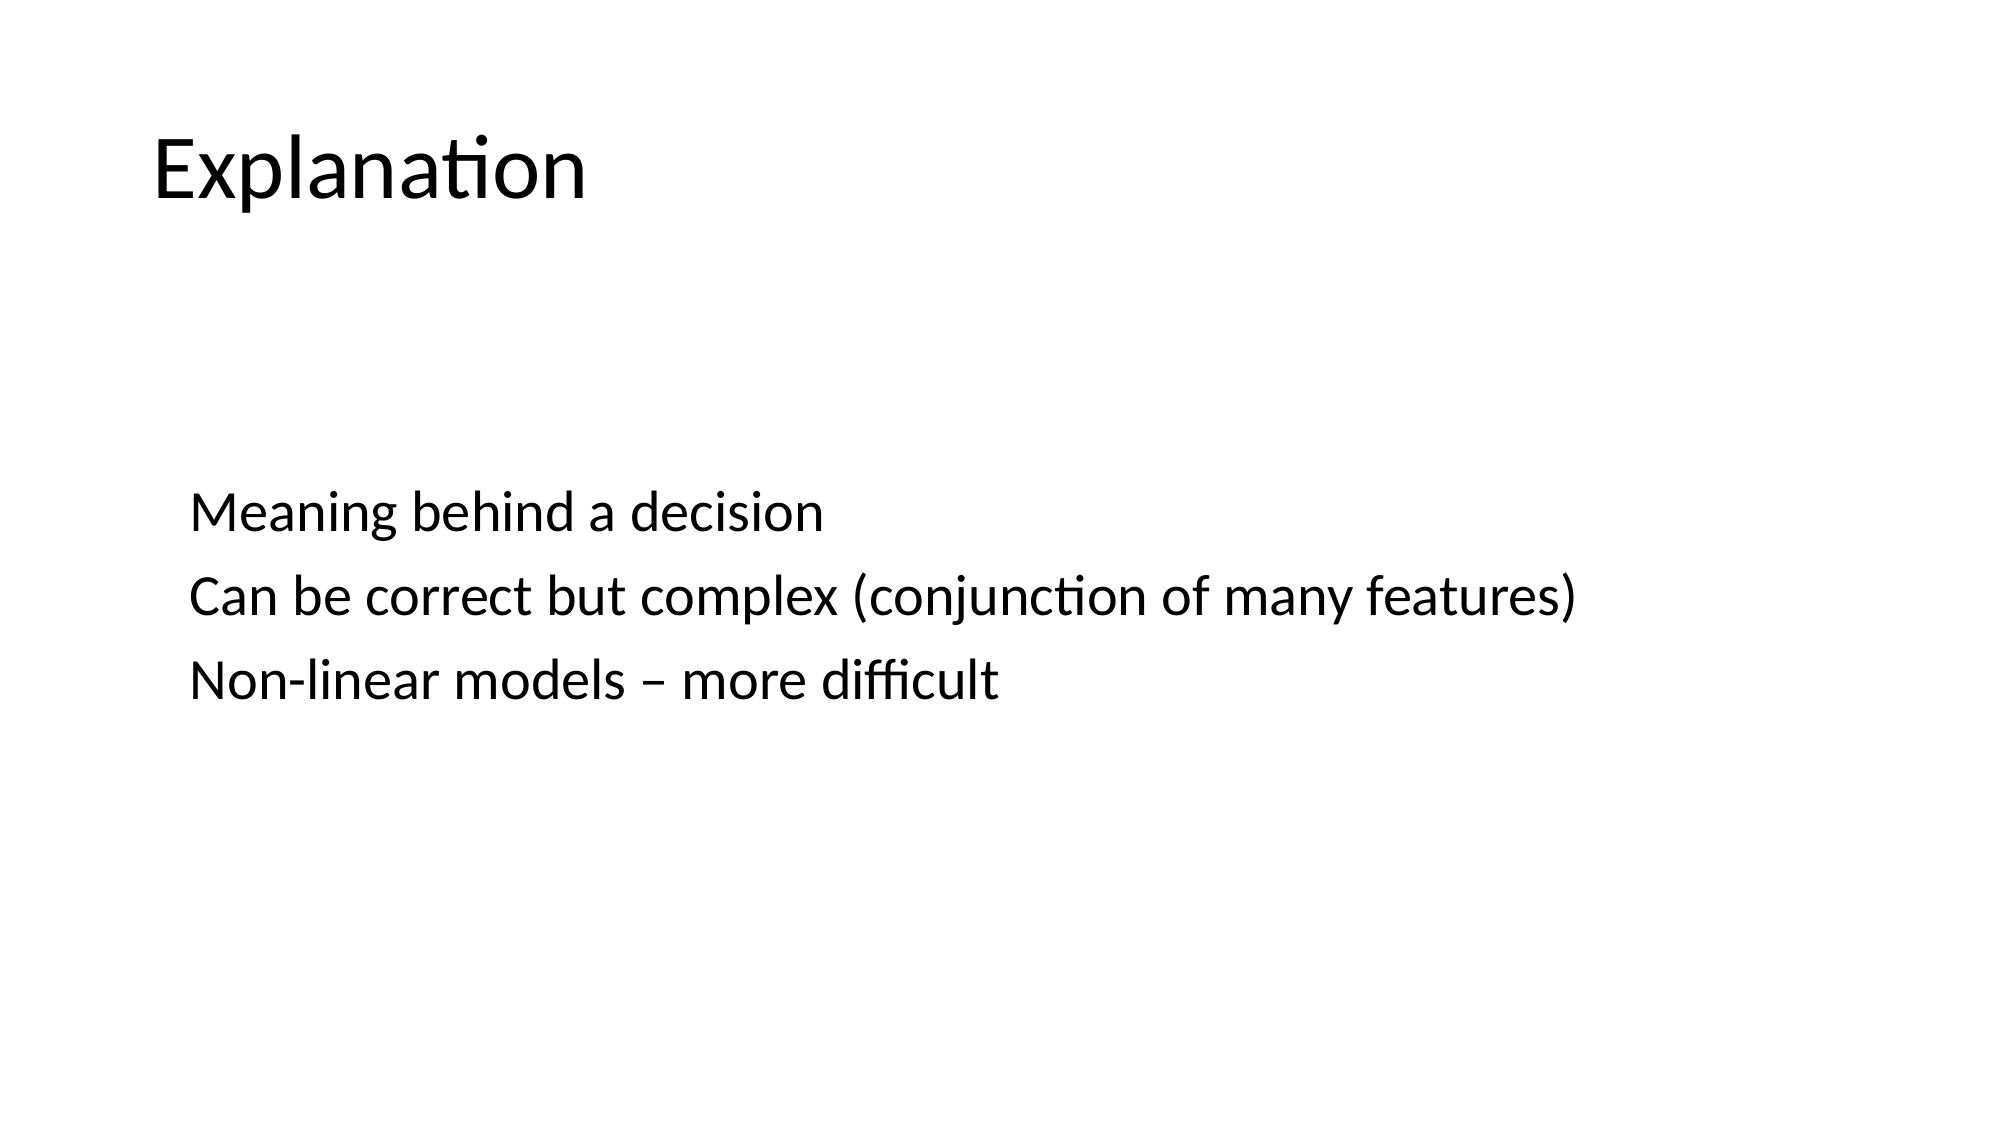

# Explanation

Meaning behind a decision
Can be correct but complex (conjunction of many features)
Non-linear models – more difficult